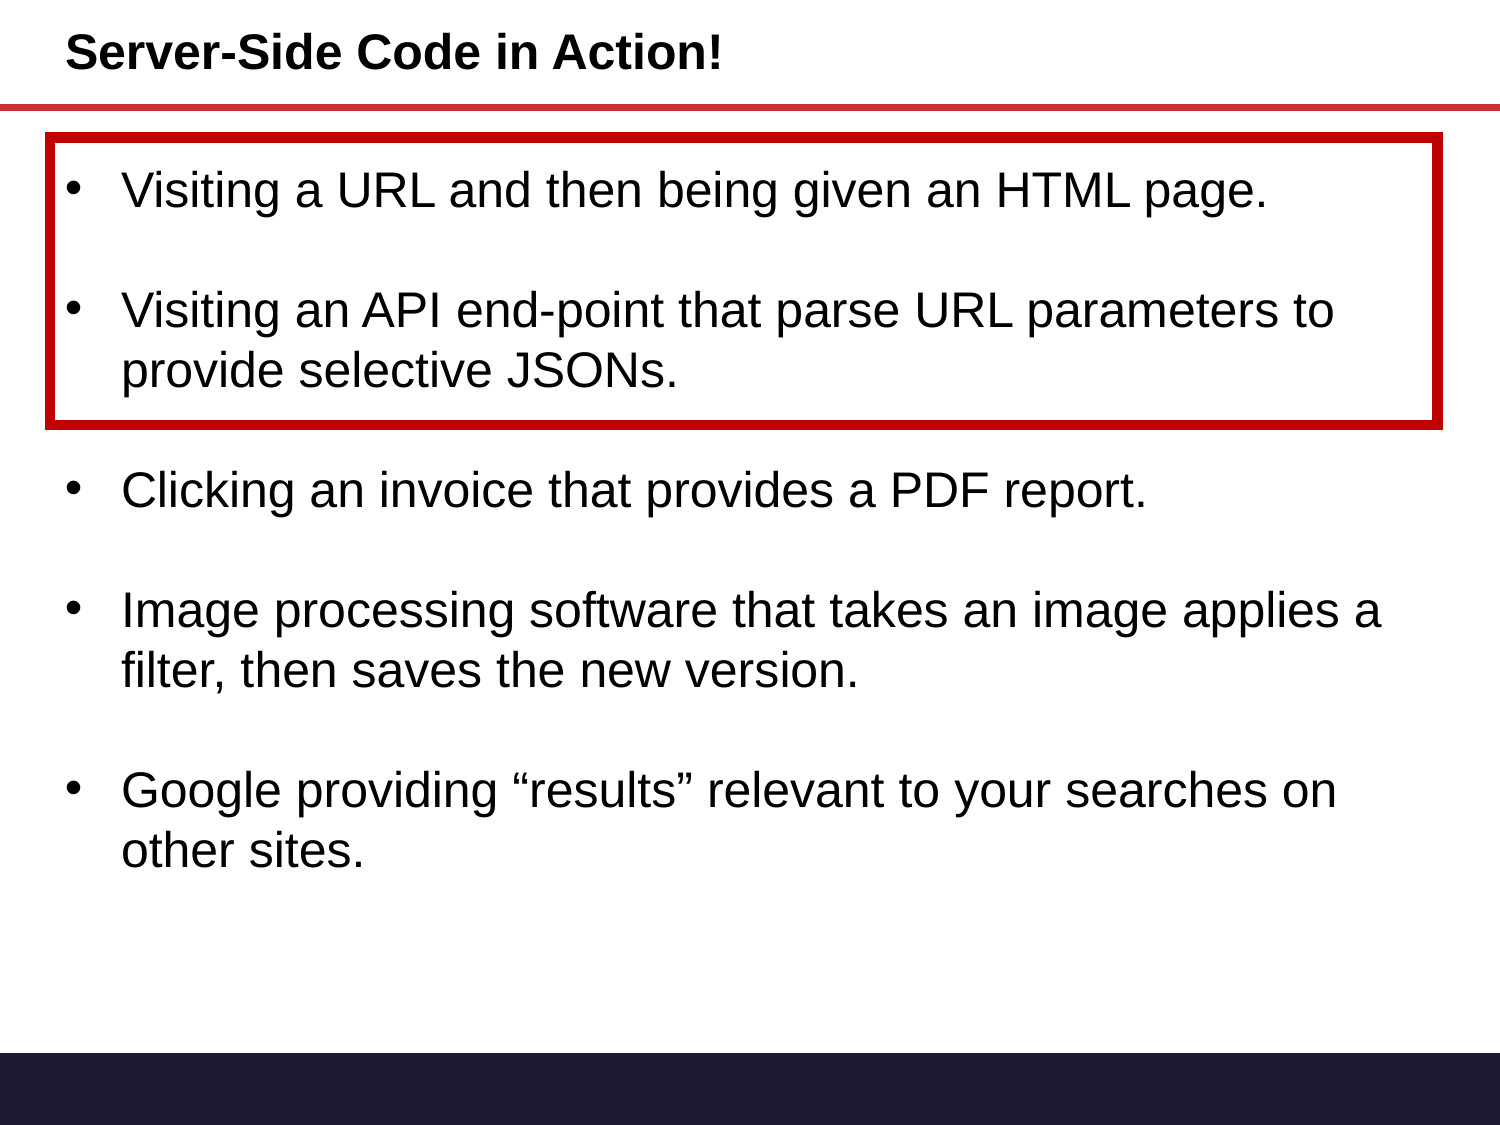

# Server-Side Code in Action!

Visiting a URL and then being given an HTML page.

Visiting an API end-point that parse URL parameters to provide selective JSONs.

Clicking an invoice that provides a PDF report.

Image processing software that takes an image applies a filter, then saves the new version.

Google providing “results” relevant to your searches on other sites.